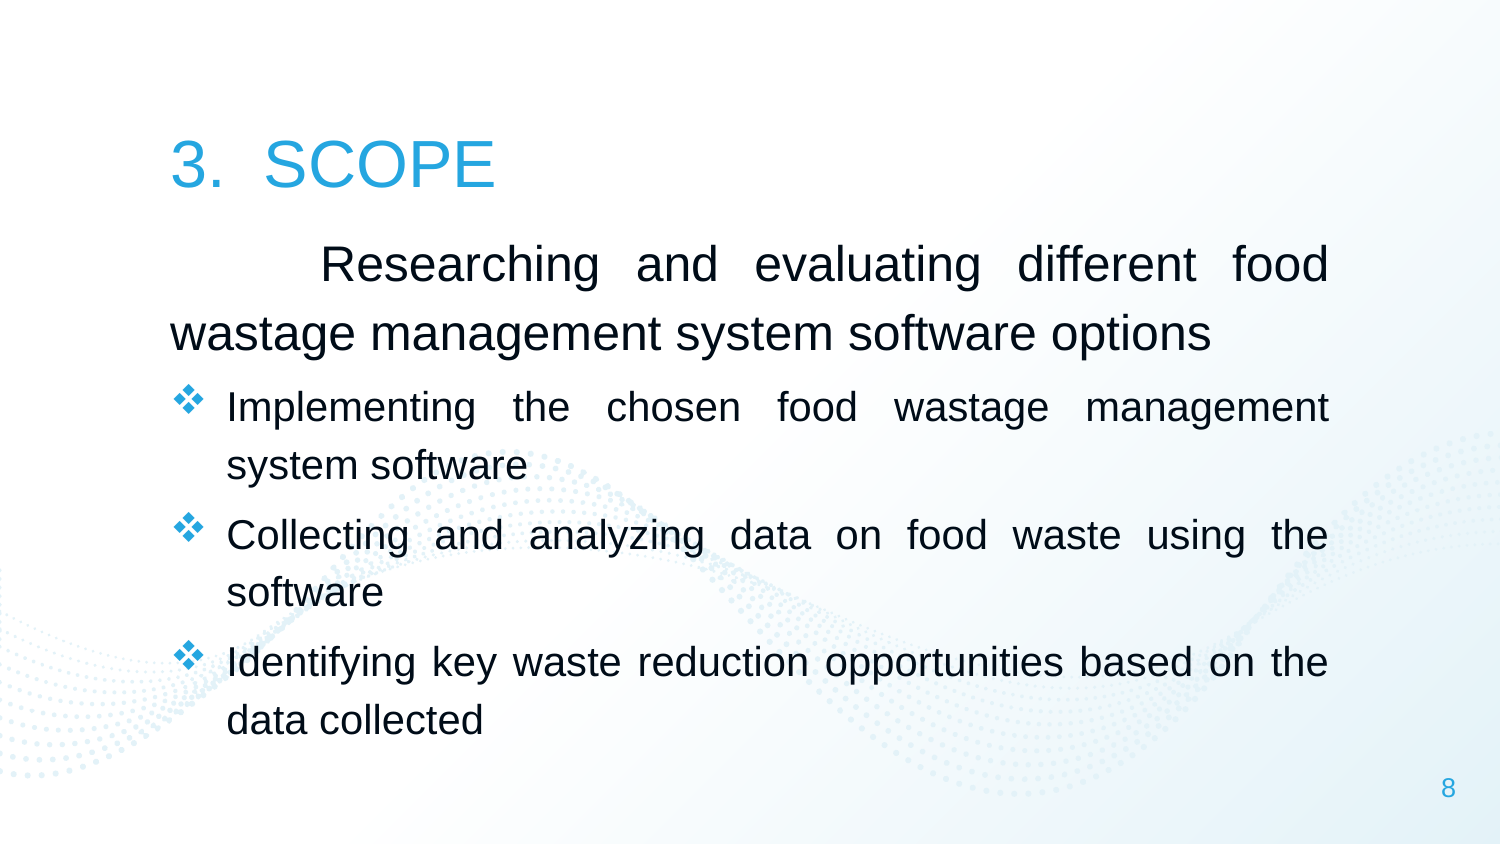

# SCOPE
	Researching and evaluating different food wastage management system software options
Implementing the chosen food wastage management system software
Collecting and analyzing data on food waste using the software
Identifying key waste reduction opportunities based on the data collected
8